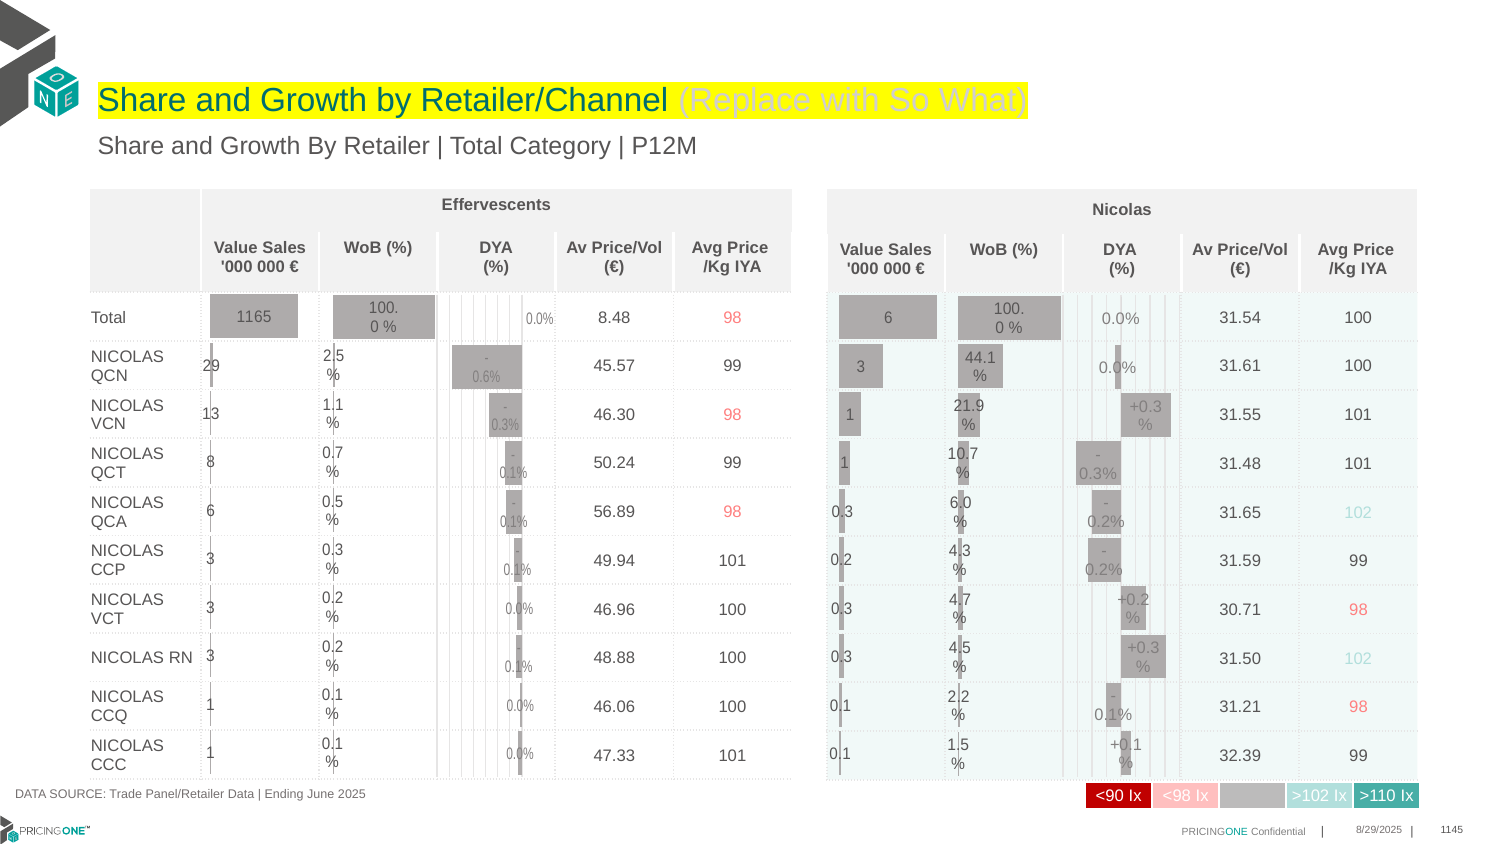

# Share and Growth by Retailer/Channel (Replace with So What)
Share and Growth By Retailer | Total Category | P12M
|  | Effervescents | Total Category |  |  |  |
| --- | --- | --- | --- | --- | --- |
|  | Value Sales '000 000 € | WoB (%) | DYA (%) | Av Price/Vol (€) | Avg Price /Kg IYA |
| Total |  |  |  | 8.48 | 98 |
| NICOLAS QCN |  |  |  | 45.57 | 99 |
| NICOLAS VCN |  |  |  | 46.30 | 98 |
| NICOLAS QCT |  |  |  | 50.24 | 99 |
| NICOLAS QCA |  |  |  | 56.89 | 98 |
| NICOLAS CCP |  |  |  | 49.94 | 101 |
| NICOLAS VCT |  |  |  | 46.96 | 100 |
| NICOLAS RN |  |  |  | 48.88 | 100 |
| NICOLAS CCQ |  |  |  | 46.06 | 100 |
| NICOLAS CCC |  |  |  | 47.33 | 101 |
| Nicolas | Client |  |  |  |
| --- | --- | --- | --- | --- |
| Value Sales '000 000 € | WoB (%) | DYA (%) | Av Price/Vol (€) | Avg Price /Kg IYA |
|  |  |  | 31.54 | 100 |
|  |  |  | 31.61 | 100 |
|  |  |  | 31.55 | 101 |
|  |  |  | 31.48 | 101 |
|  |  |  | 31.65 | 102 |
|  |  |  | 31.59 | 99 |
|  |  |  | 30.71 | 98 |
|  |  |  | 31.50 | 102 |
|  |  |  | 31.21 | 98 |
|  |  |  | 32.39 | 99 |

### Chart

| Category | Value Sales |
|---|---|
| Grand Total | 1165293440.0 |
| NICOLAS QCN | 29474685.0 |
| NICOLAS VCN | 13197107.0 |
| NICOLAS QCT | 8139396.0 |
| NICOLAS QCA | 5649130.0 |
| NICOLAS CCP | 3475038.0 |
| NICOLAS VCT | 2765393.0 |
| NICOLAS RN | 2581963.0 |
| NICOLAS CCQ | 1424884.0 |
| NICOLAS CCC | 1222991.0 |

### Chart

| Category | Trade WoB % |
|---|---|
| Grand Total | 1.0 |
| NICOLAS QCN | 0.0253 |
| NICOLAS VCN | 0.0113 |
| NICOLAS QCT | 0.007 |
| NICOLAS QCA | 0.0048 |
| NICOLAS CCP | 0.003 |
| NICOLAS VCT | 0.0024 |
| NICOLAS RN | 0.0022 |
| NICOLAS CCQ | 0.0012 |
| NICOLAS CCC | 0.001 |

### Chart

| Category | Value Sales |
|---|---|
| Grand Total | 5682202.0 |
| NICOLAS QCN | 2507011.0 |
| NICOLAS VCN | 1245017.0 |
| NICOLAS QCT | 607941.0 |
| NICOLAS QCA | 341726.0 |
| NICOLAS CCP | 244415.0 |
| NICOLAS VCT | 268753.0 |
| NICOLAS RN | 256527.0 |
| NICOLAS CCQ | 126952.0 |
| NICOLAS CCC | 83860.0 |

### Chart

| Category | Trade WoB % |
|---|---|
| Grand Total | 1.0 |
| NICOLAS QCN | 0.4412 |
| NICOLAS VCN | 0.2191 |
| NICOLAS QCT | 0.107 |
| NICOLAS QCA | 0.0601 |
| NICOLAS CCP | 0.043 |
| NICOLAS VCT | 0.0473 |
| NICOLAS RN | 0.0451 |
| NICOLAS CCQ | 0.0223 |
| NICOLAS CCC | 0.0148 |

### Chart

| Category | Trade WoB % DYA |
|---|---|
| Grand Total | 0.0 |
| NICOLAS QCN | -0.0058 |
| NICOLAS VCN | -0.002700000000000001 |
| NICOLAS QCT | -0.0013999999999999993 |
| NICOLAS QCA | -0.0013000000000000008 |
| NICOLAS CCP | -0.0007000000000000001 |
| NICOLAS VCT | -0.0004000000000000002 |
| NICOLAS RN | -0.0005 |
| NICOLAS CCQ | -0.0002000000000000001 |
| NICOLAS CCC | -0.0002999999999999999 |

### Chart

| Category | Trade WoB % DYA |
|---|---|
| Grand Total | 0.0 |
| NICOLAS QCN | -0.00040000000000001146 |
| NICOLAS VCN | 0.0033999999999999864 |
| NICOLAS QCT | -0.0031000000000000055 |
| NICOLAS QCA | -0.0020000000000000018 |
| NICOLAS CCP | -0.0023000000000000034 |
| NICOLAS VCT | 0.0017000000000000001 |
| NICOLAS RN | 0.0030999999999999986 |
| NICOLAS CCQ | -0.0010000000000000009 |
| NICOLAS CCC | 0.000700000000000001 |
DATA SOURCE: Trade Panel/Retailer Data | Ending June 2025
| <90 Ix | <98 Ix |  | >102 Ix | >110 Ix |
| --- | --- | --- | --- | --- |

8/29/2025
1145